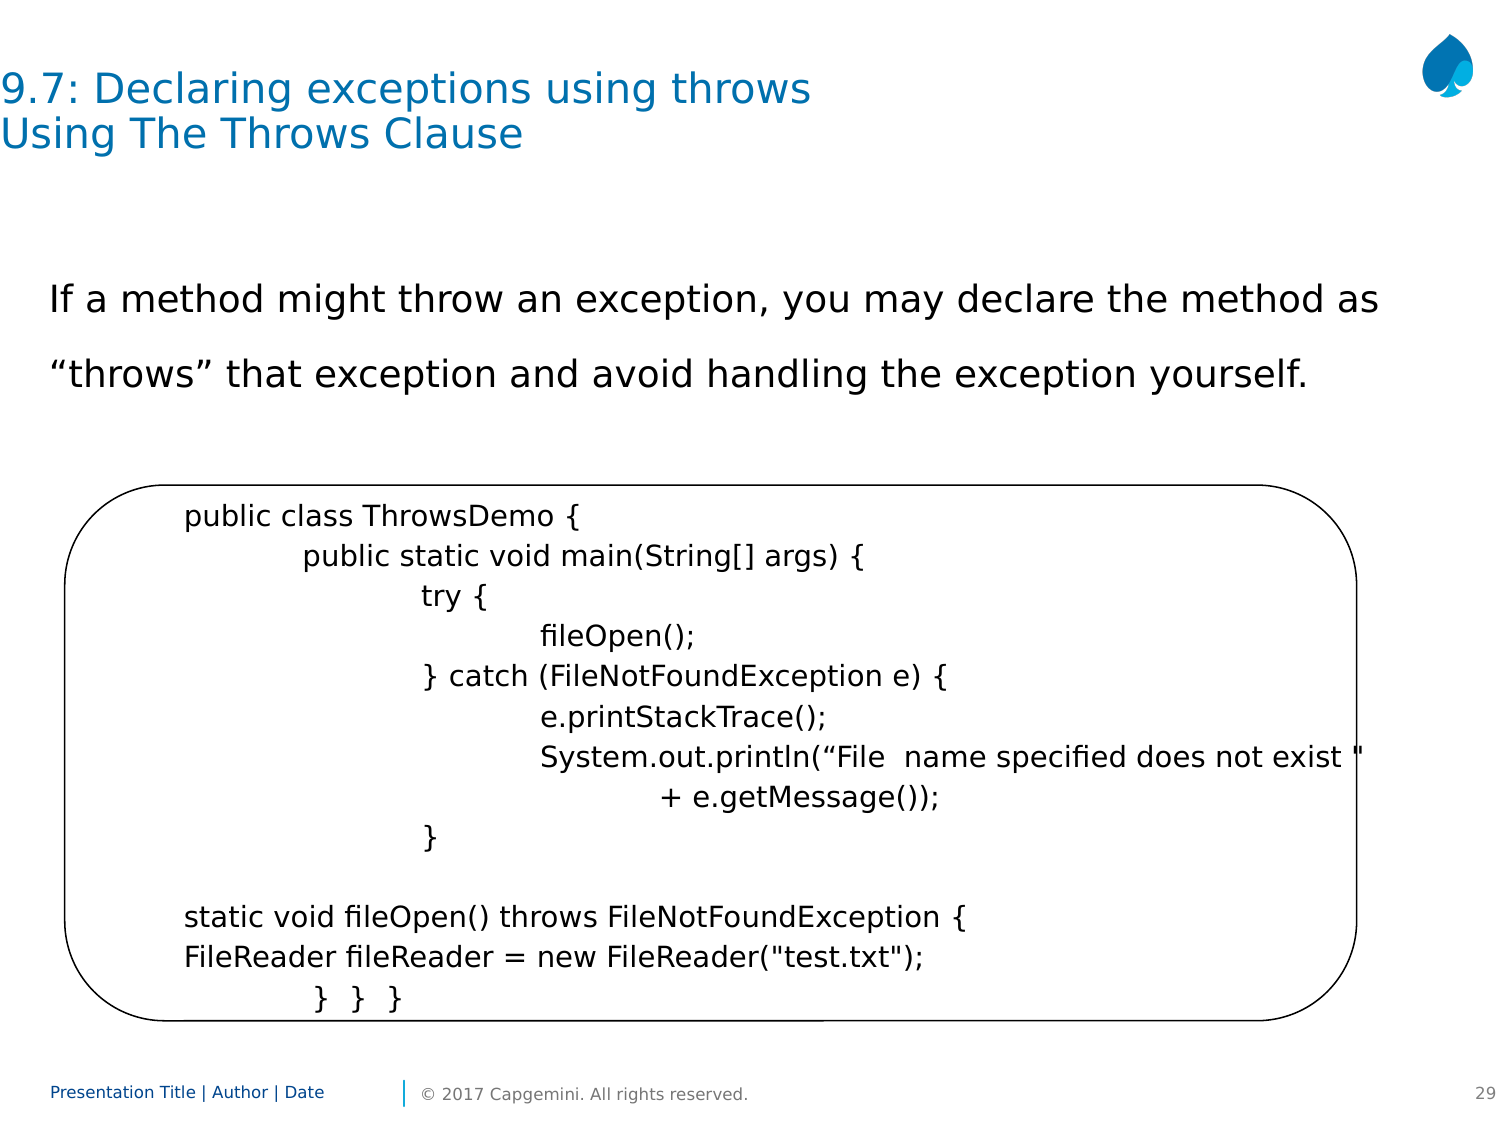

9.7: Declaring exceptions using throws
Using The Throws Clause
If a method might throw an exception, you may declare the method as “throws” that exception and avoid handling the exception yourself.
public class ThrowsDemo {
	public static void main(String[] args) {
		try {
			fileOpen();
		} catch (FileNotFoundException e) {
			e.printStackTrace();
			System.out.println(“File  name specified does not exist "
				+ e.getMessage());
		}

static void fileOpen() throws FileNotFoundException {
FileReader fileReader = new FileReader("test.txt");
	 }  }  }